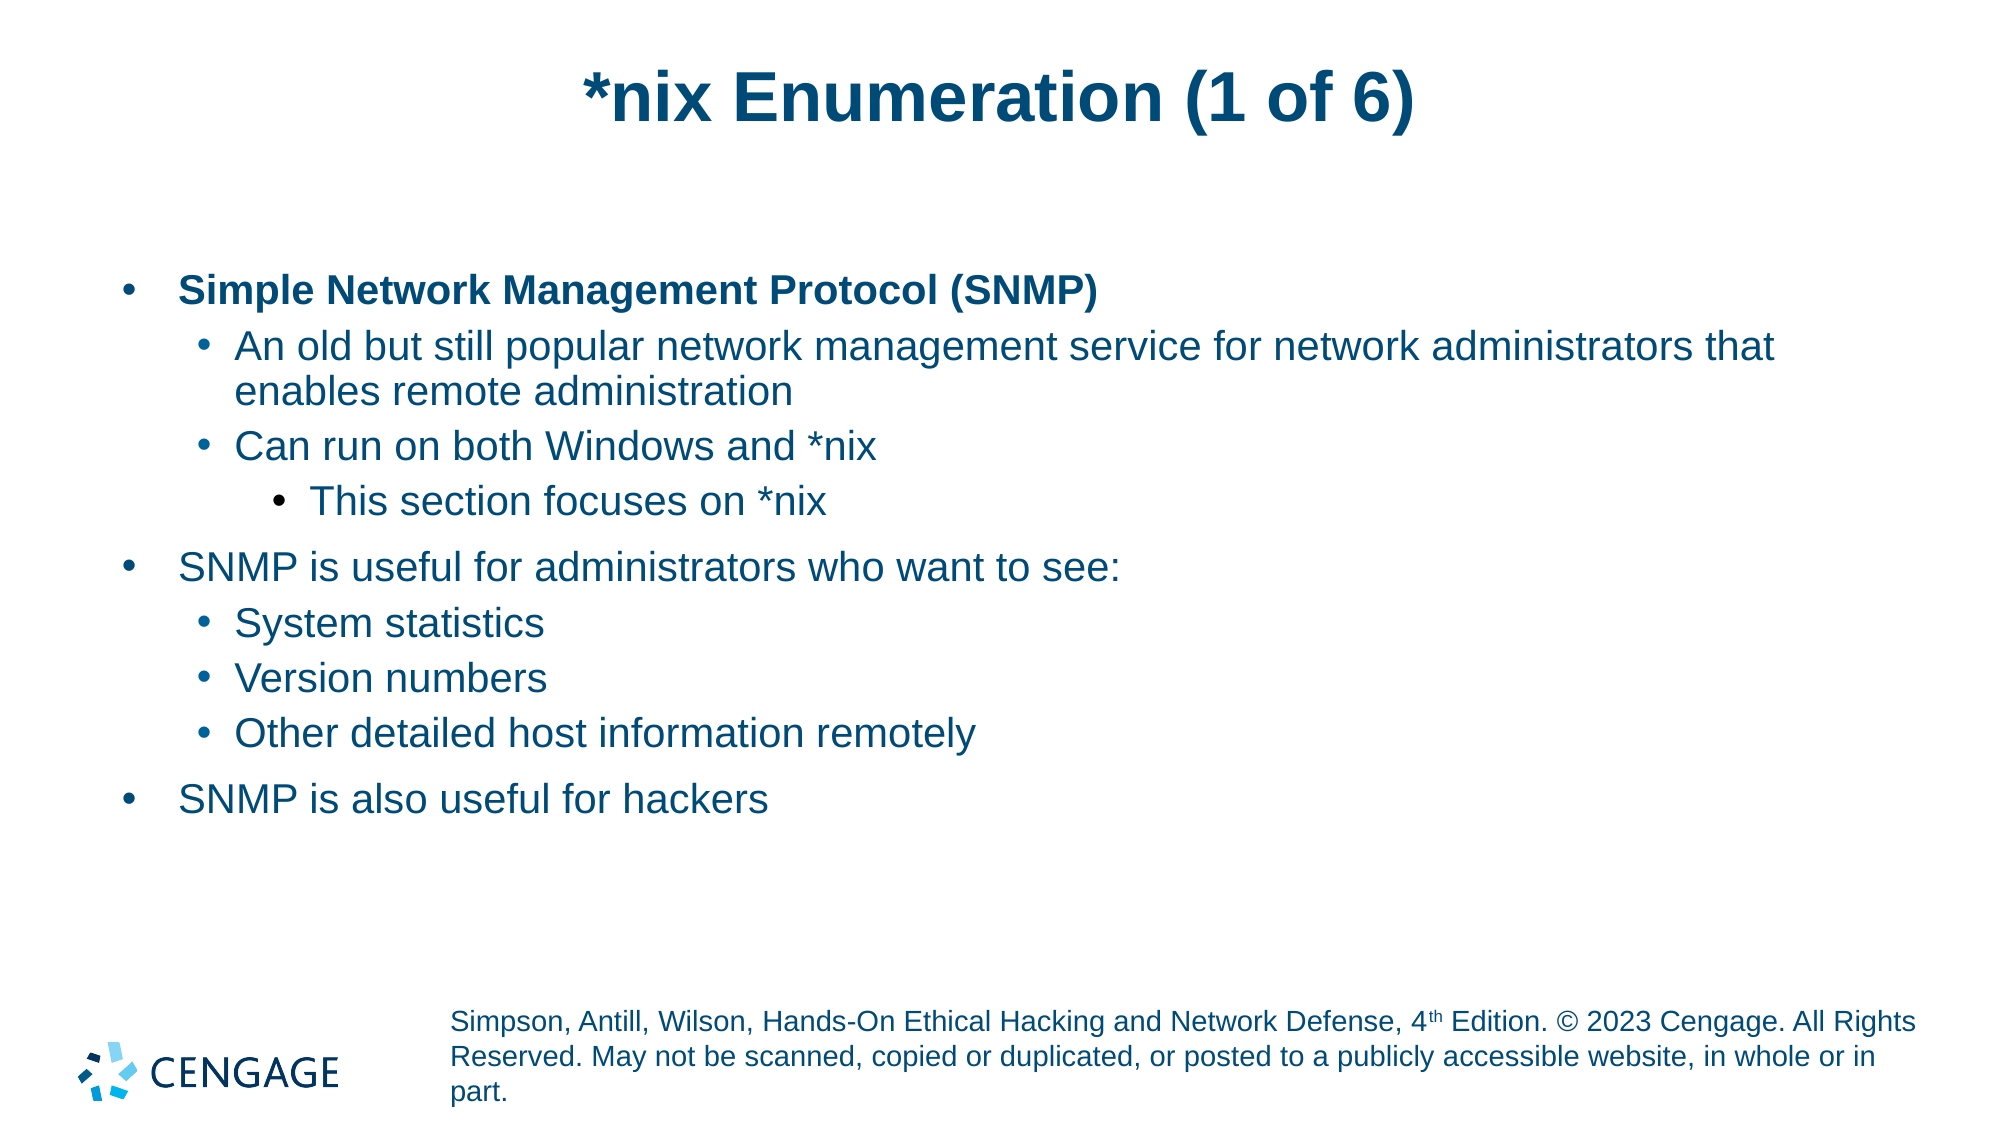

# *nix Enumeration (1 of 6)
Simple Network Management Protocol (SNMP)
An old but still popular network management service for network administrators that enables remote administration
Can run on both Windows and *nix
This section focuses on *nix
SNMP is useful for administrators who want to see:
System statistics
Version numbers
Other detailed host information remotely
SNMP is also useful for hackers